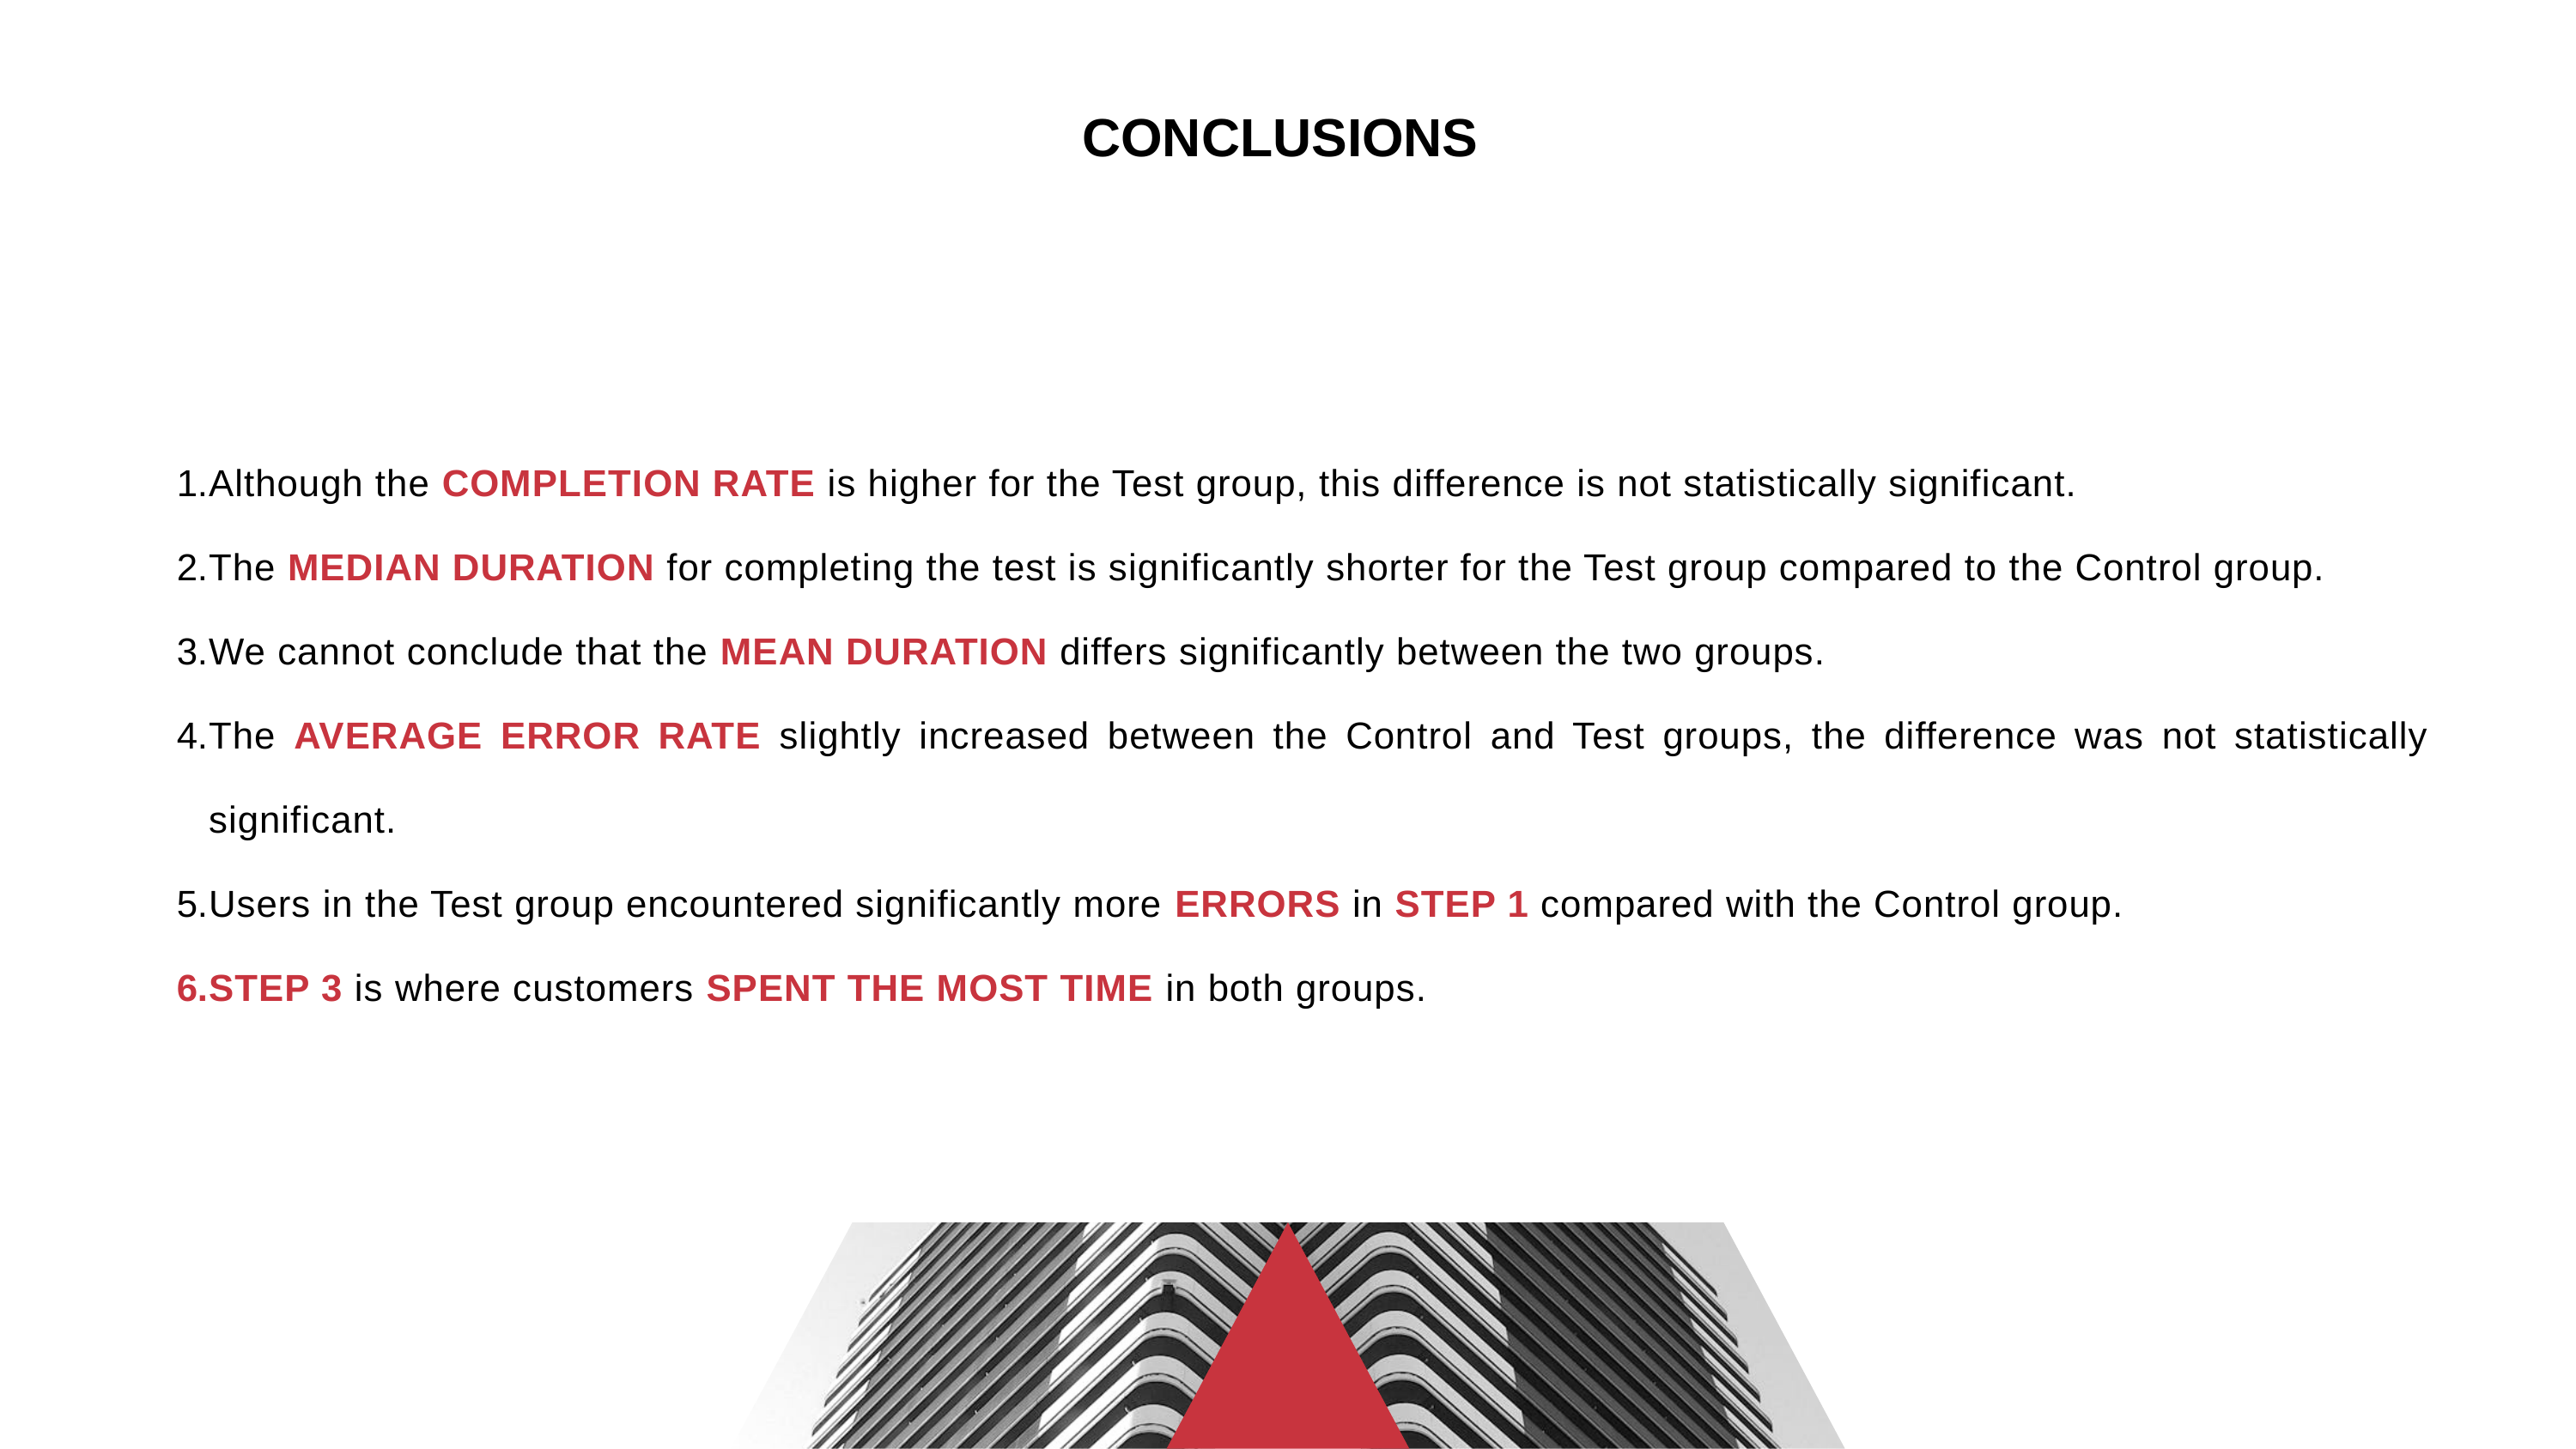

CONCLUSIONS
Although the COMPLETION RATE is higher for the Test group, this difference is not statistically significant.
The MEDIAN DURATION for completing the test is significantly shorter for the Test group compared to the Control group.
We cannot conclude that the MEAN DURATION differs significantly between the two groups.
The AVERAGE ERROR RATE slightly increased between the Control and Test groups, the difference was not statistically significant.
Users in the Test group encountered significantly more ERRORS in STEP 1 compared with the Control group.
STEP 3 is where customers SPENT THE MOST TIME in both groups.